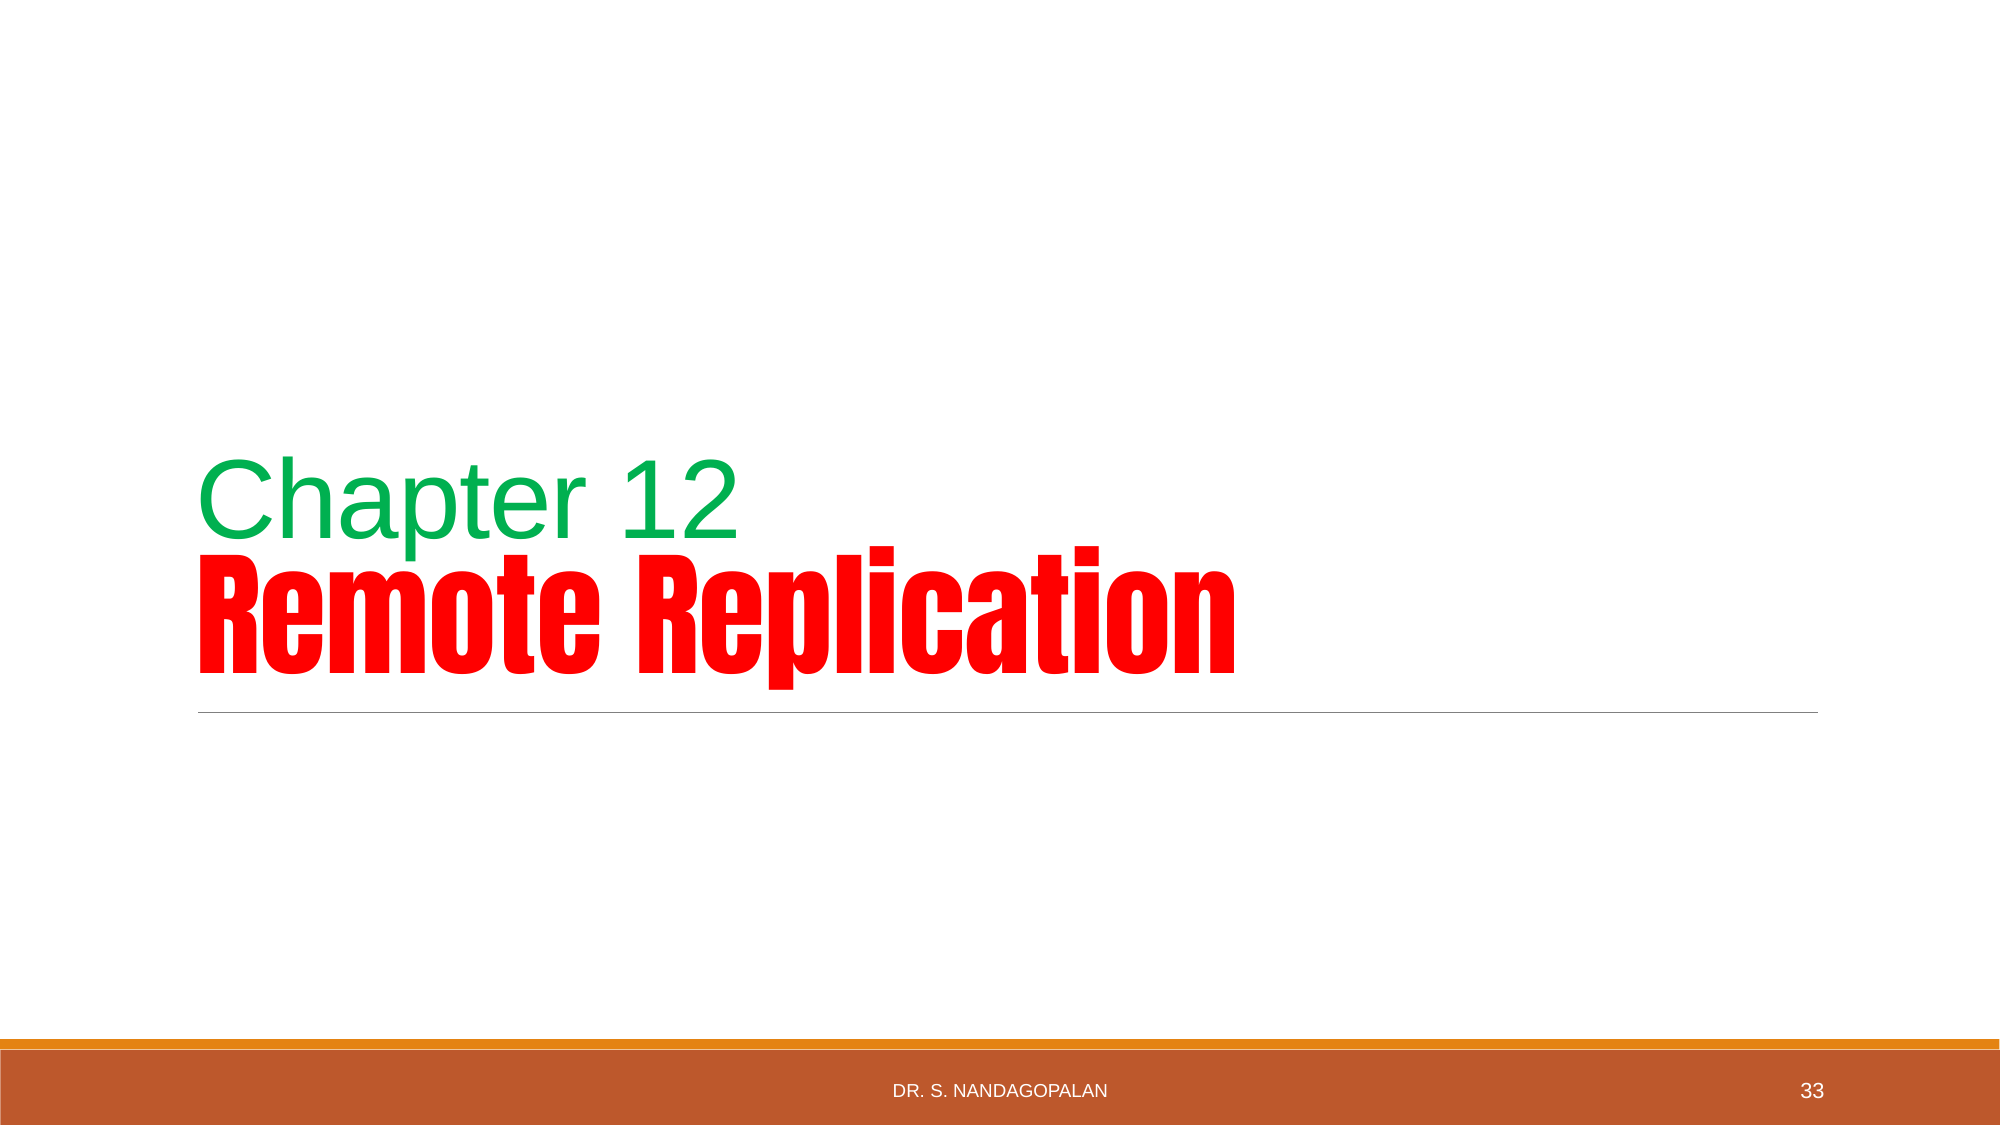

# Chapter 12 Remote Replication

Dr. S. Nandagopalan
33